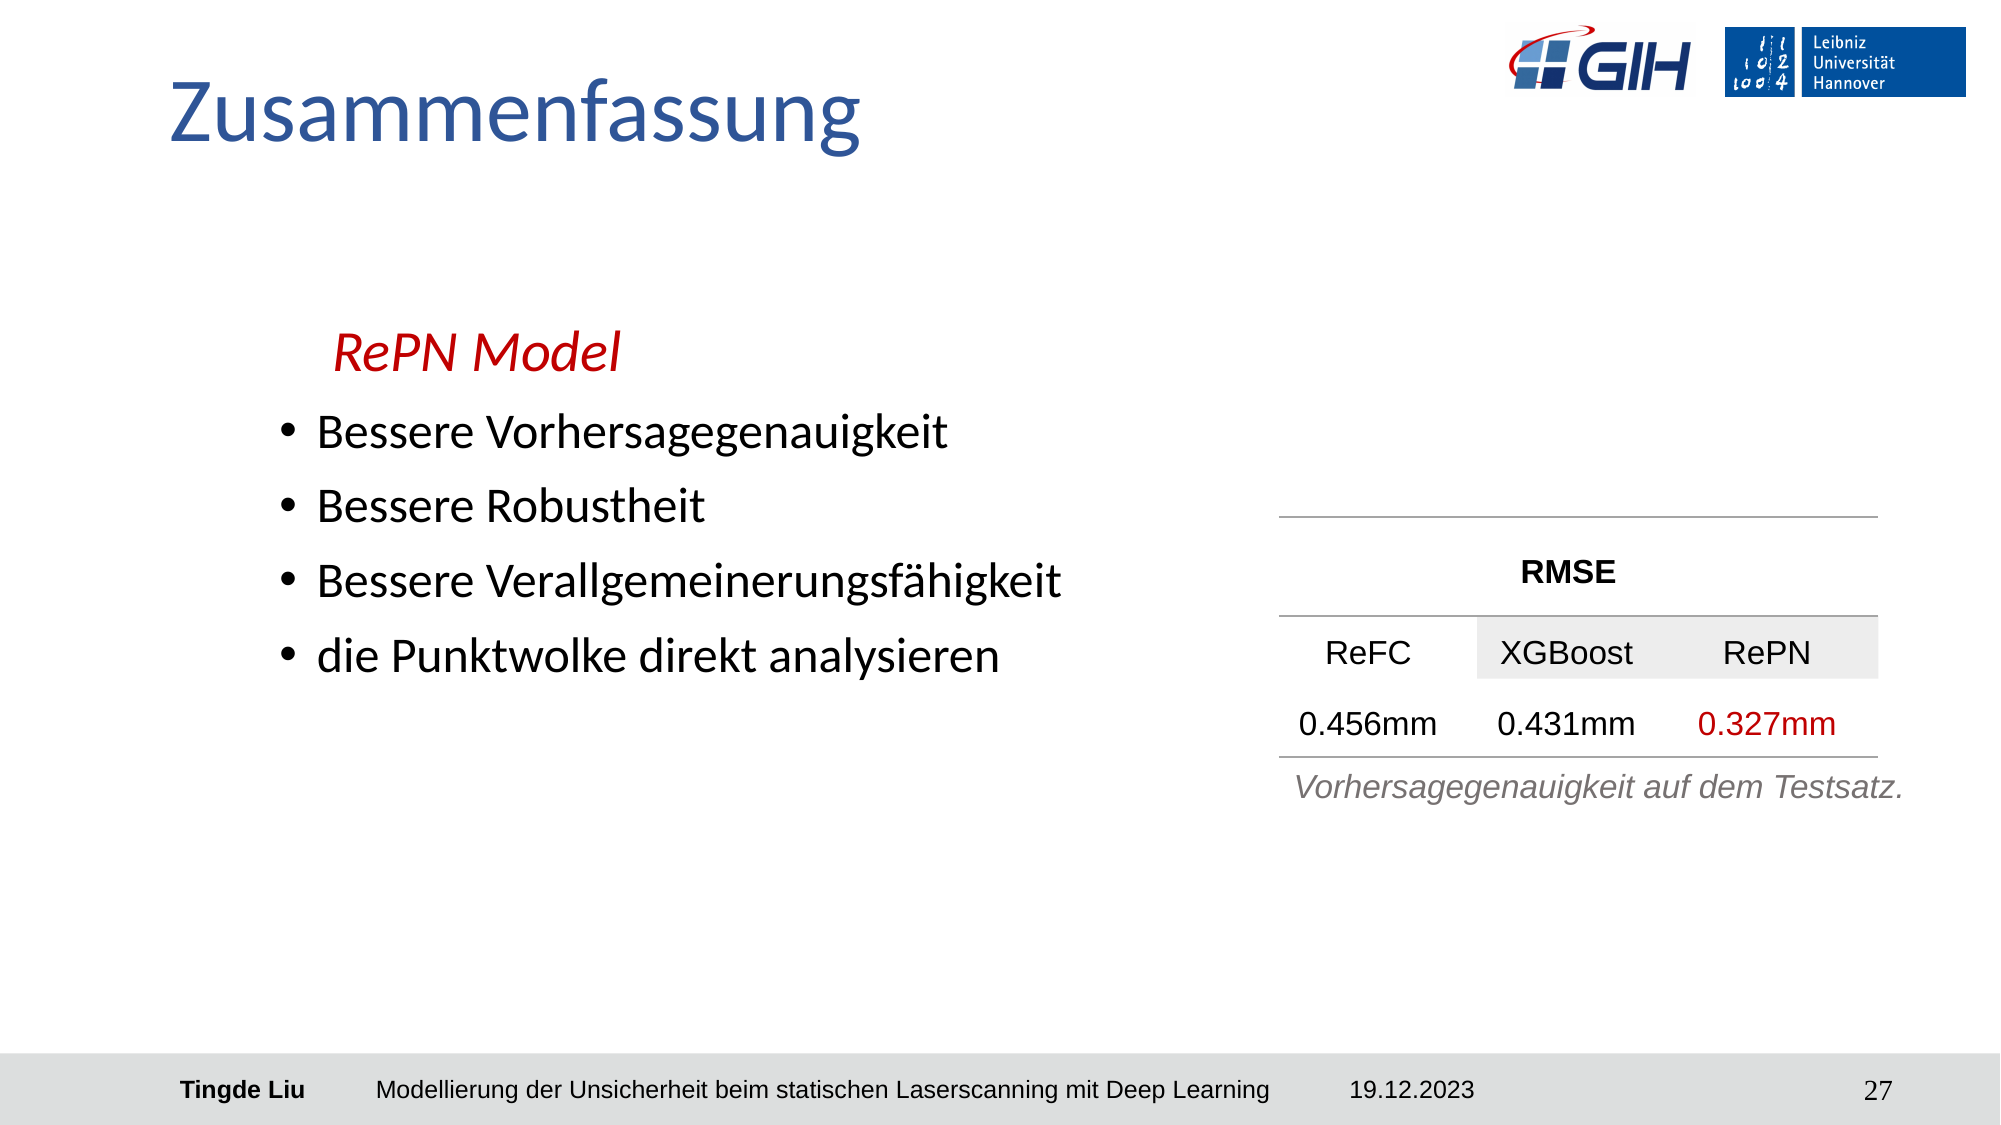

# Zusammenfassung
    RePN Model
Bessere Vorhersagegenauigkeit
Bessere Robustheit
Bessere Verallgemeinerungsfähigkeit
die Punktwolke direkt analysieren
| RMSE |  |  |
| --- | --- | --- |
| ReFC | XGBoost | RePN |
| 0.456mm | 0.431mm | 0.327mm |
Vorhersagegenauigkeit auf dem Testsatz.
27